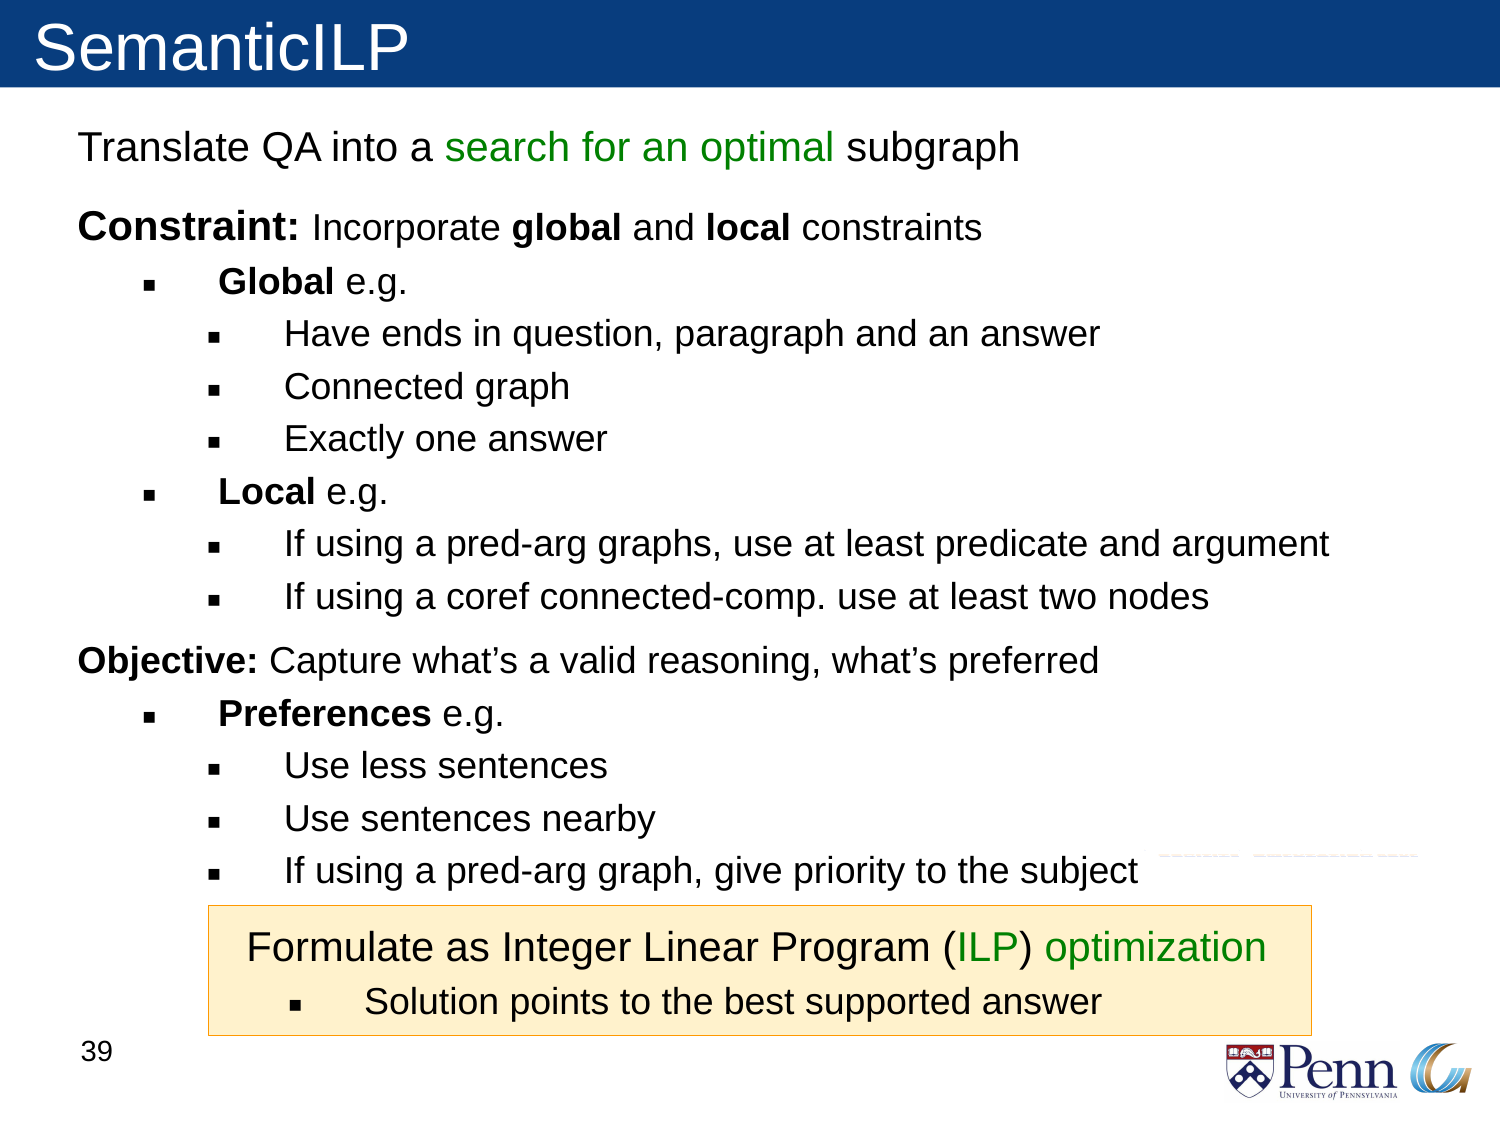

# SemanticILP
Translate QA into a search for an optimal subgraph

Constraint: Incorporate global and local constraints
Global e.g.
Have ends in question, paragraph and an answer
Connected graph
Exactly one answer
Local e.g.
If using a pred-arg graphs, use at least predicate and argument
If using a coref connected-comp. use at least two nodes
Objective: Capture what’s a valid reasoning, what’s preferred
Preferences e.g.
Use less sentences
Use sentences nearby
If using a pred-arg graph, give priority to the subject
  Formulate as Integer Linear Program (ILP) optimization
Solution points to the best supported answer
39